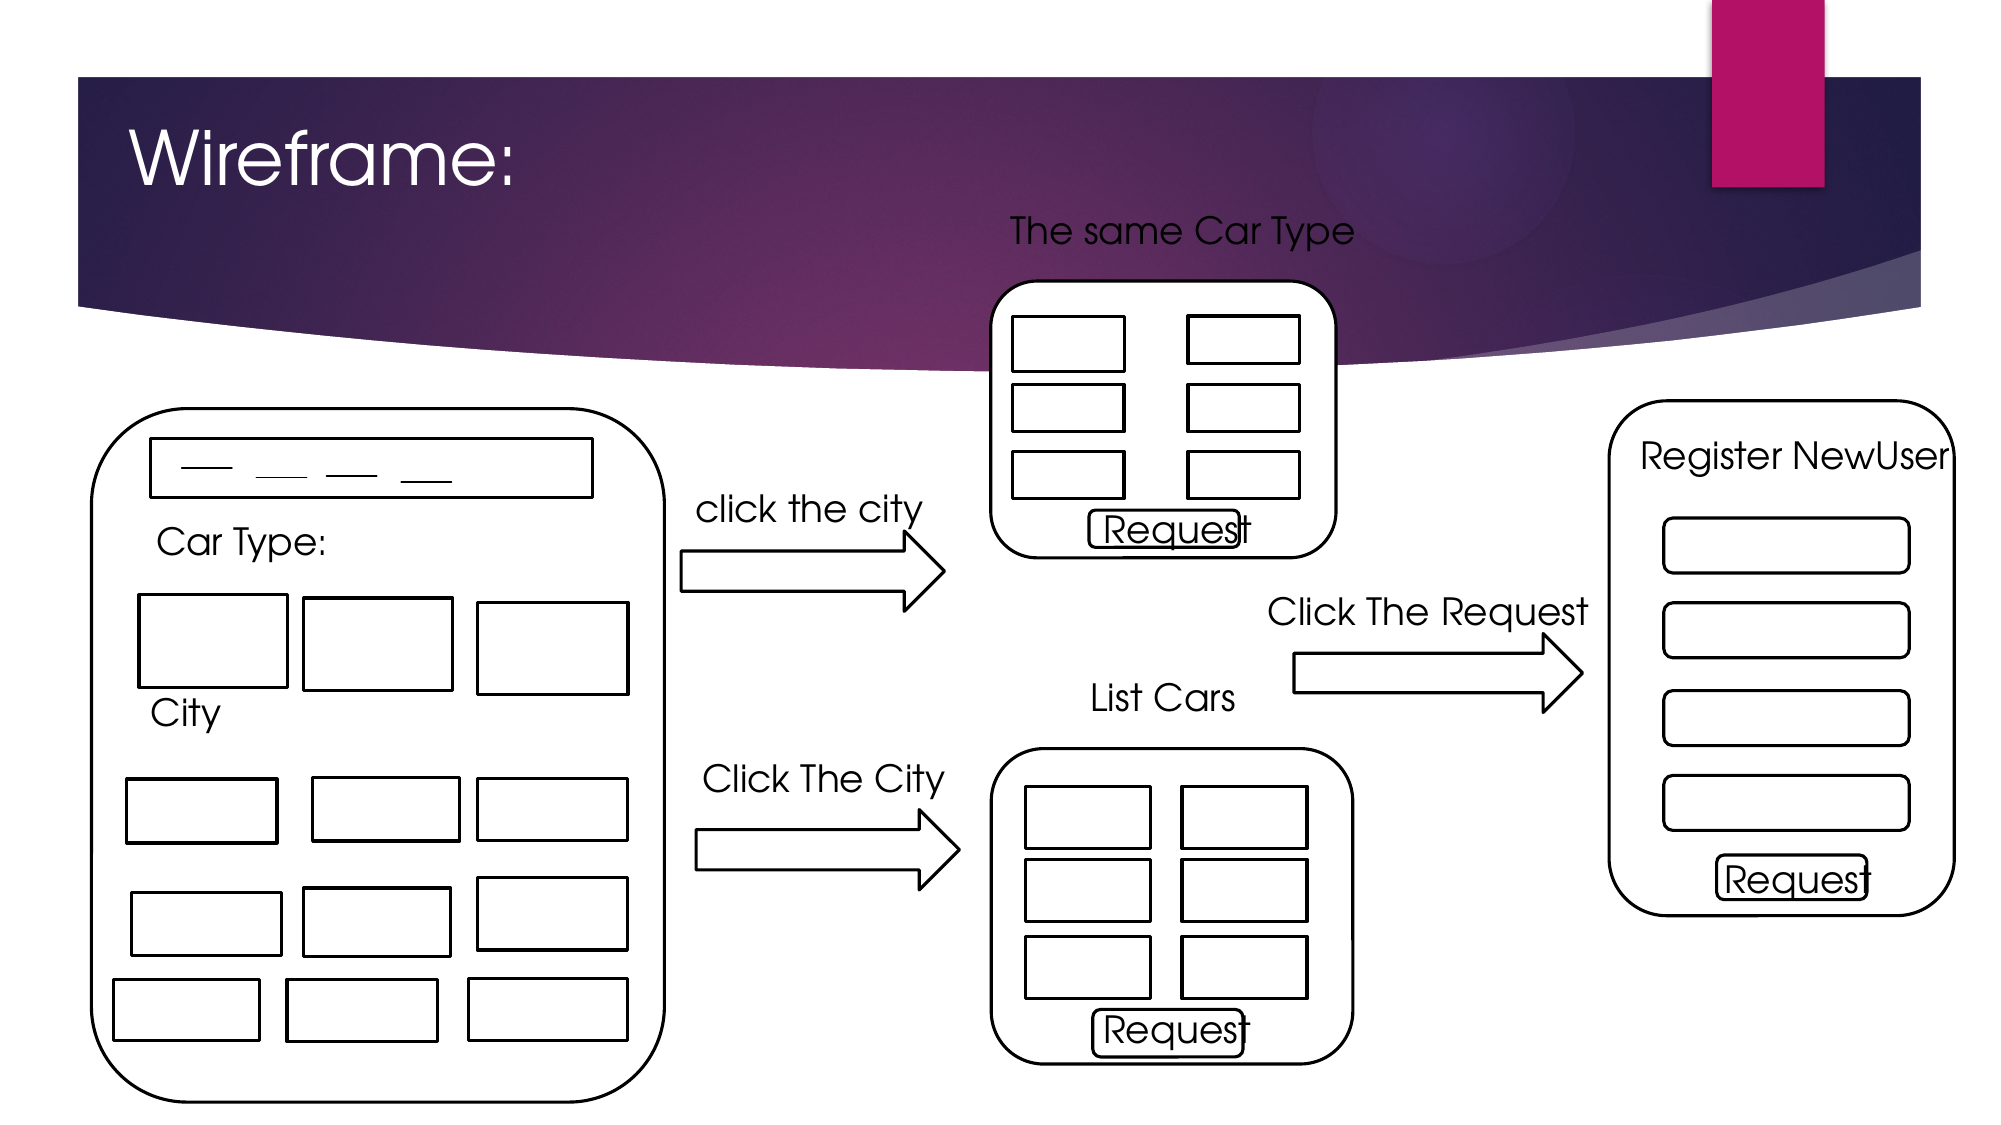

# Wireframe:
The same Car Type

Register NewUser

click the city
Request

:Car Type

Click The Request

List Cars
City

Click The City

Request

Request